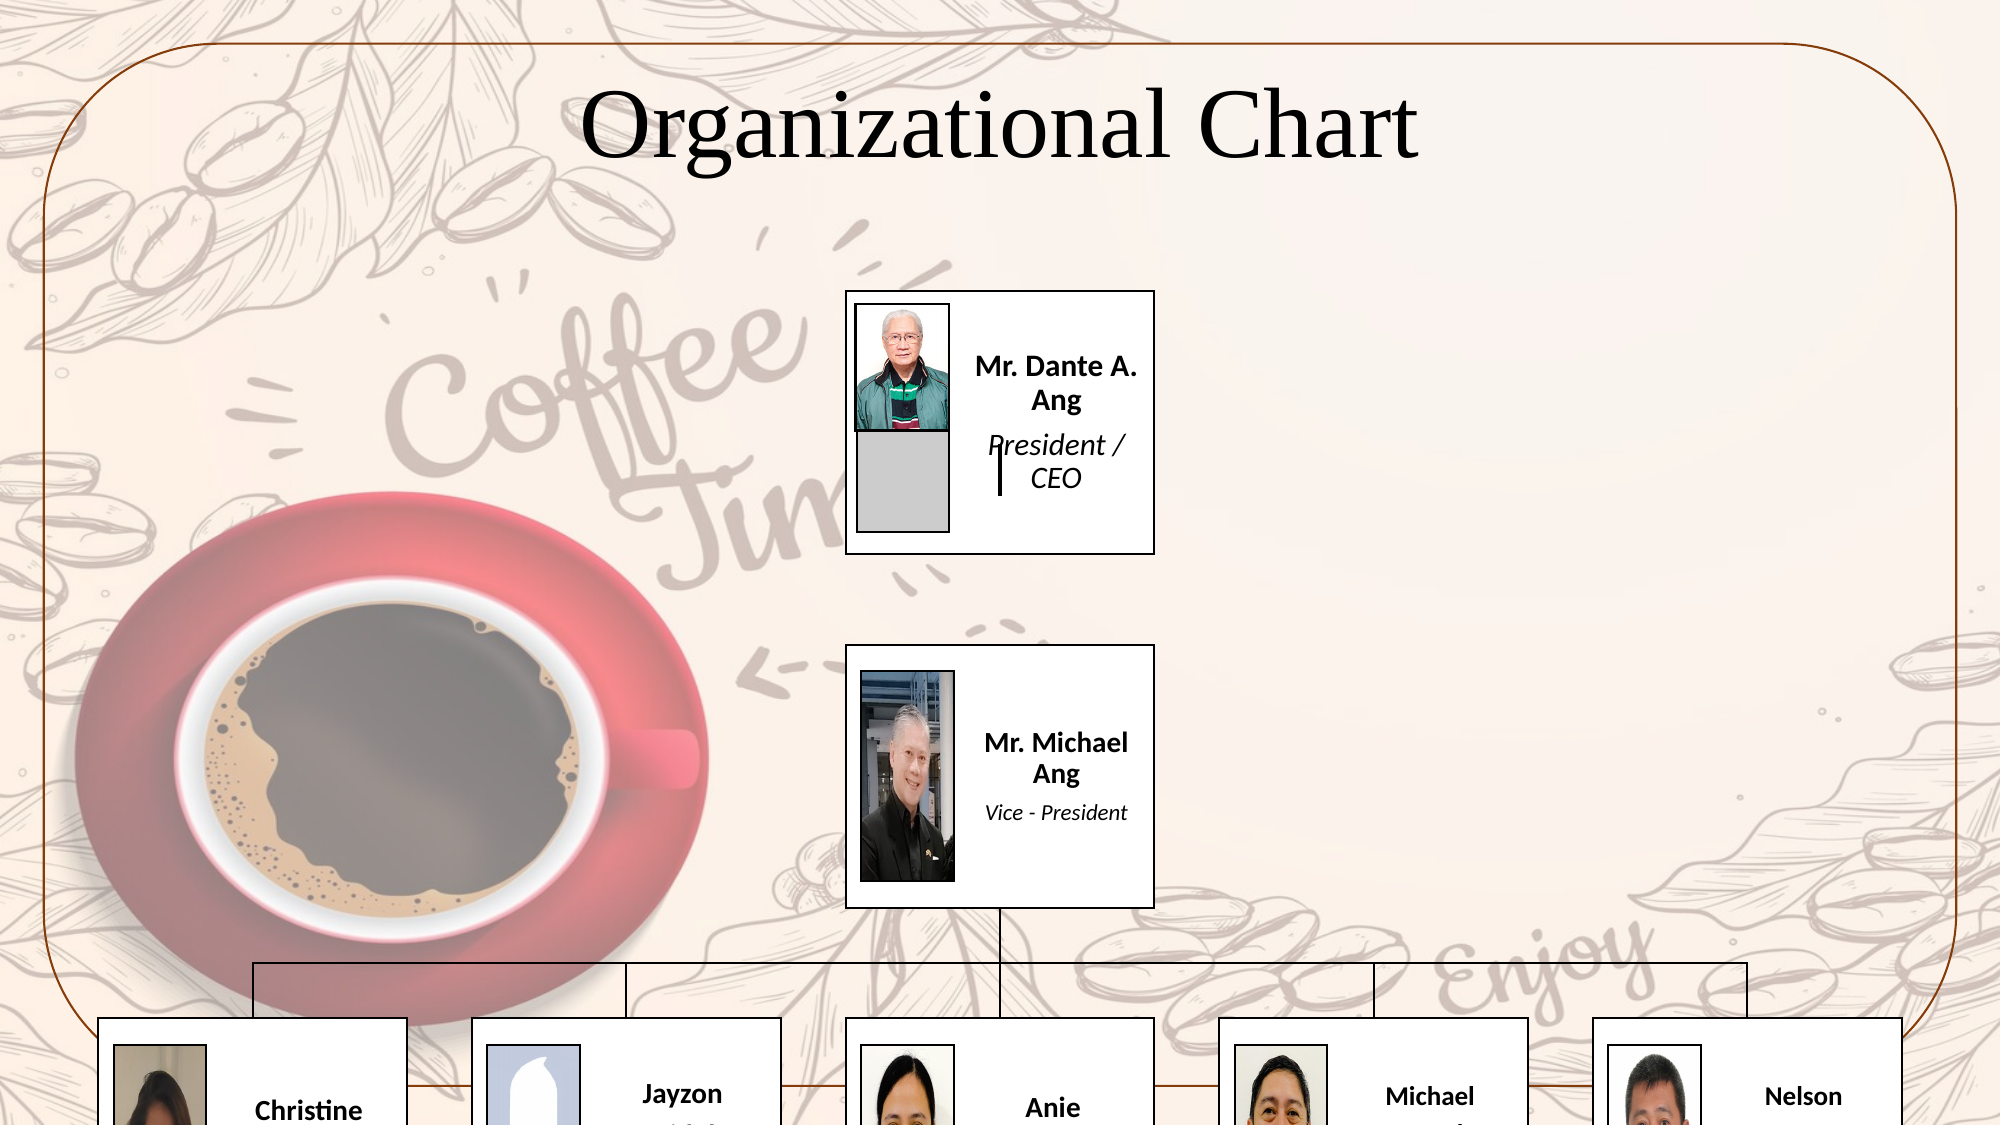

Organizational Chart
Mr. Michael Ang
Vice - President
Christine
Quintans
R&D Specialist
Jayzon
Vidal
Production Supervisor
Anie
Navarro
QA/QC Officer
Michael
Moral
Warehouse Supervisor
Nelson
Lu
Sales & Marketing Head
Mr. Dante A. Ang
President / CEO